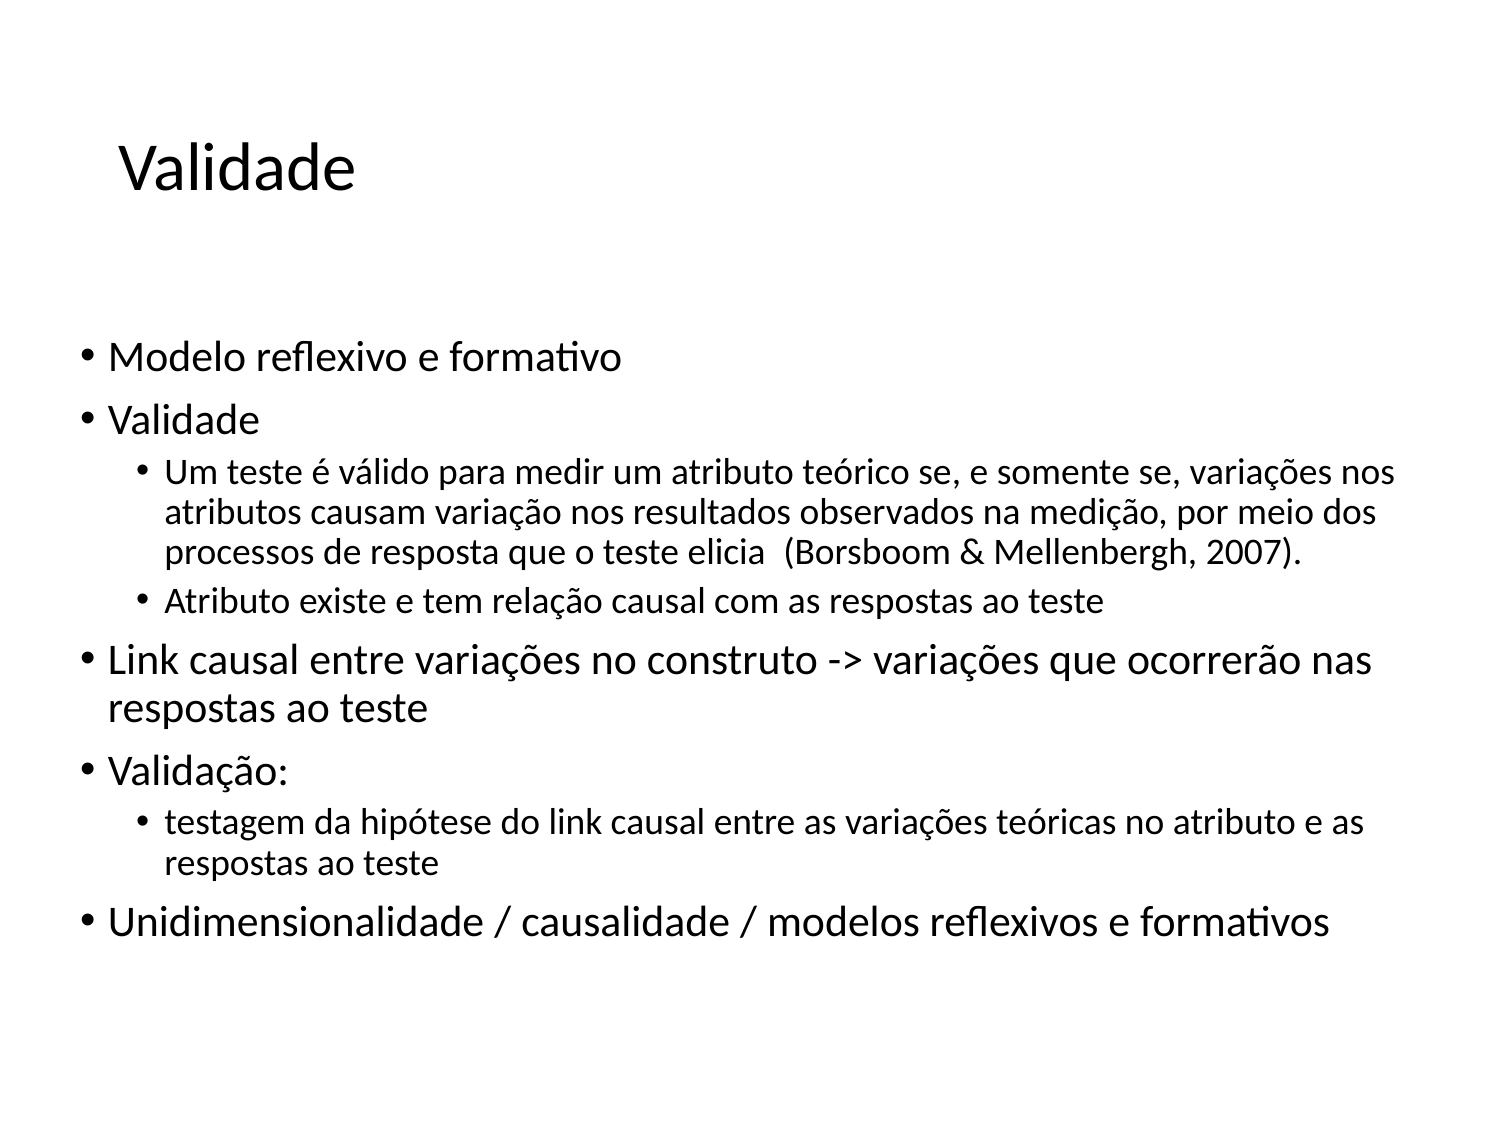

# Validade
Modelo reflexivo e formativo
Validade
Um teste é válido para medir um atributo teórico se, e somente se, variações nos atributos causam variação nos resultados observados na medição, por meio dos processos de resposta que o teste elicia  (Borsboom & Mellenbergh, 2007).
Atributo existe e tem relação causal com as respostas ao teste
Link causal entre variações no construto -> variações que ocorrerão nas respostas ao teste
Validação:
testagem da hipótese do link causal entre as variações teóricas no atributo e as respostas ao teste
Unidimensionalidade / causalidade / modelos reflexivos e formativos